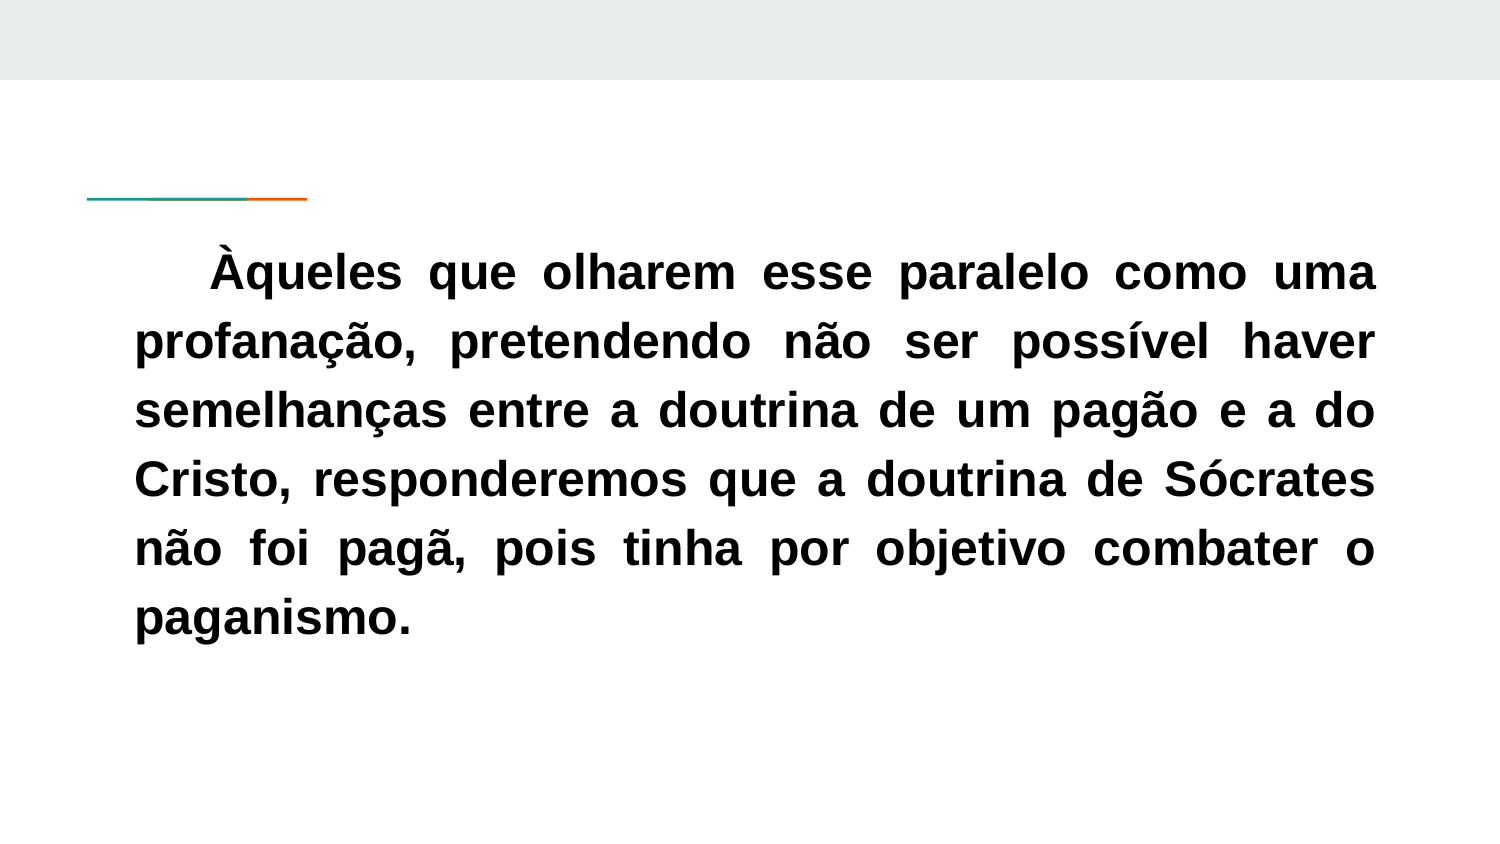

Àqueles que olharem esse paralelo como uma profanação, pretendendo não ser possível haver semelhanças entre a doutrina de um pagão e a do Cristo, responderemos que a doutrina de Sócrates não foi pagã, pois tinha por objetivo combater o paganismo.